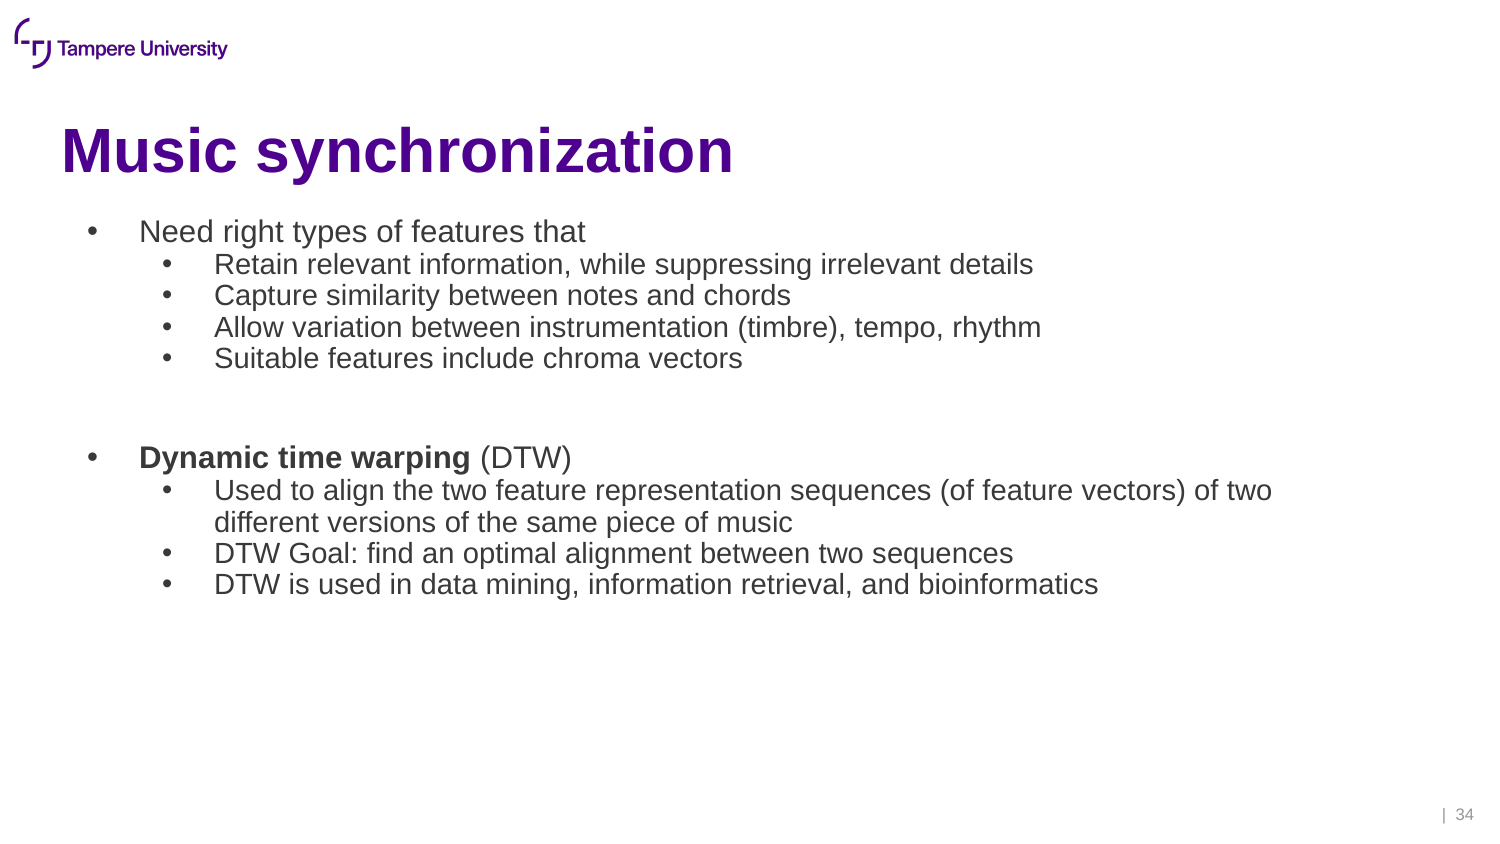

# Music synchronization
Need right types of features that
Retain relevant information, while suppressing irrelevant details
Capture similarity between notes and chords
Allow variation between instrumentation (timbre), tempo, rhythm
Suitable features include chroma vectors

Dynamic time warping (DTW)
Used to align the two feature representation sequences (of feature vectors) of two different versions of the same piece of music
DTW Goal: find an optimal alignment between two sequences
DTW is used in data mining, information retrieval, and bioinformatics

|  34